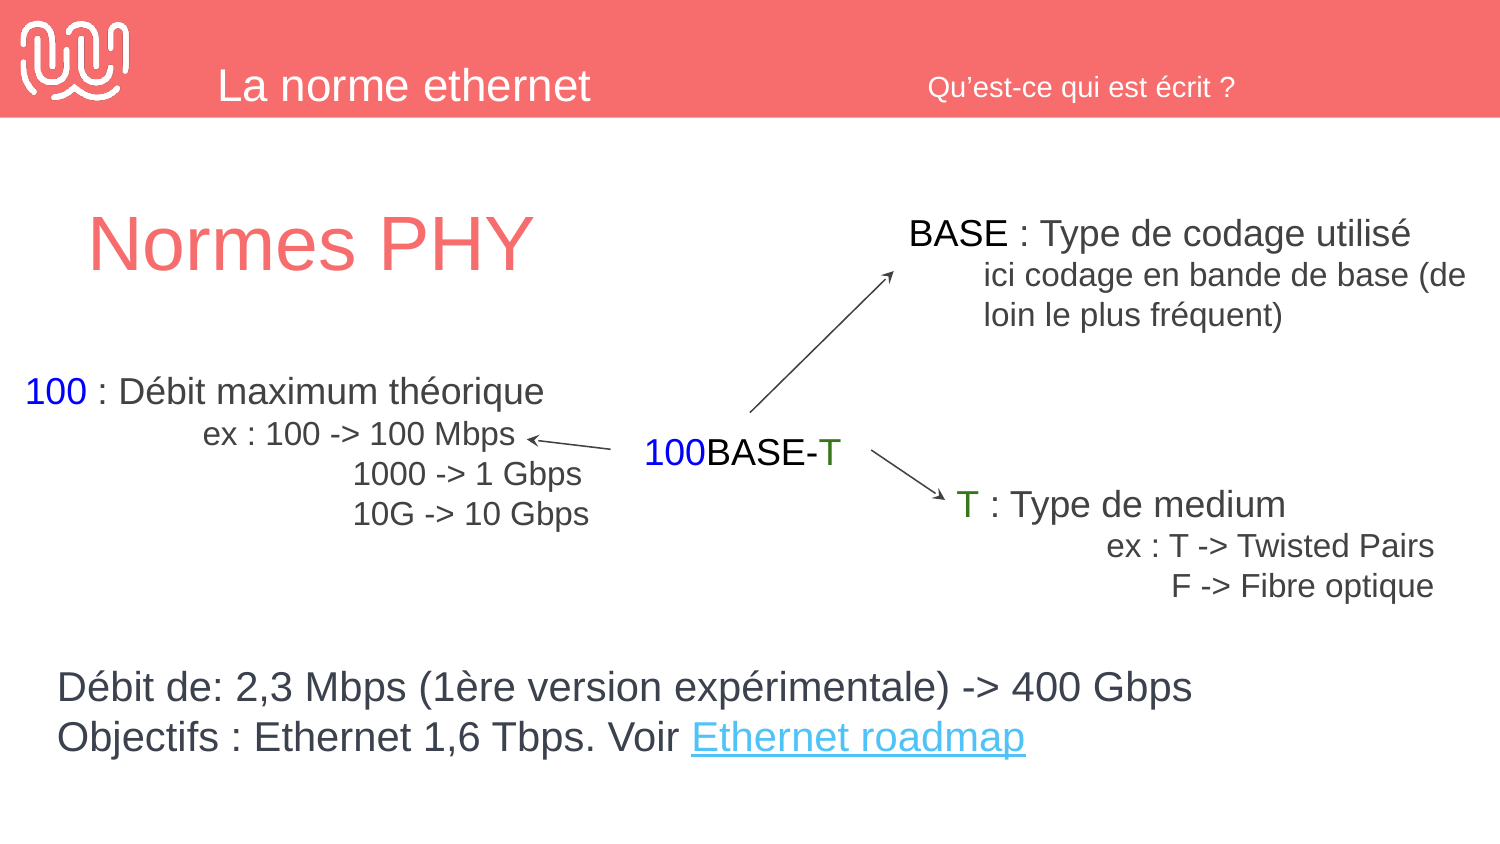

La norme ethernet
Qu’est-ce qui est écrit ?
Normes PHY
BASE : Type de codage utilisé
ici codage en bande de base (de loin le plus fréquent)
100 : Débit maximum théorique
	   ex : 100 -> 100 Mbps
		   1000 -> 1 Gbps
		   10G -> 10 Gbps
100BASE-T
T : Type de medium
 	ex : T -> Twisted Pairs
	       F -> Fibre optique
Débit de: 2,3 Mbps (1ère version expérimentale) -> 400 Gbps
Objectifs : Ethernet 1,6 Tbps. Voir Ethernet roadmap